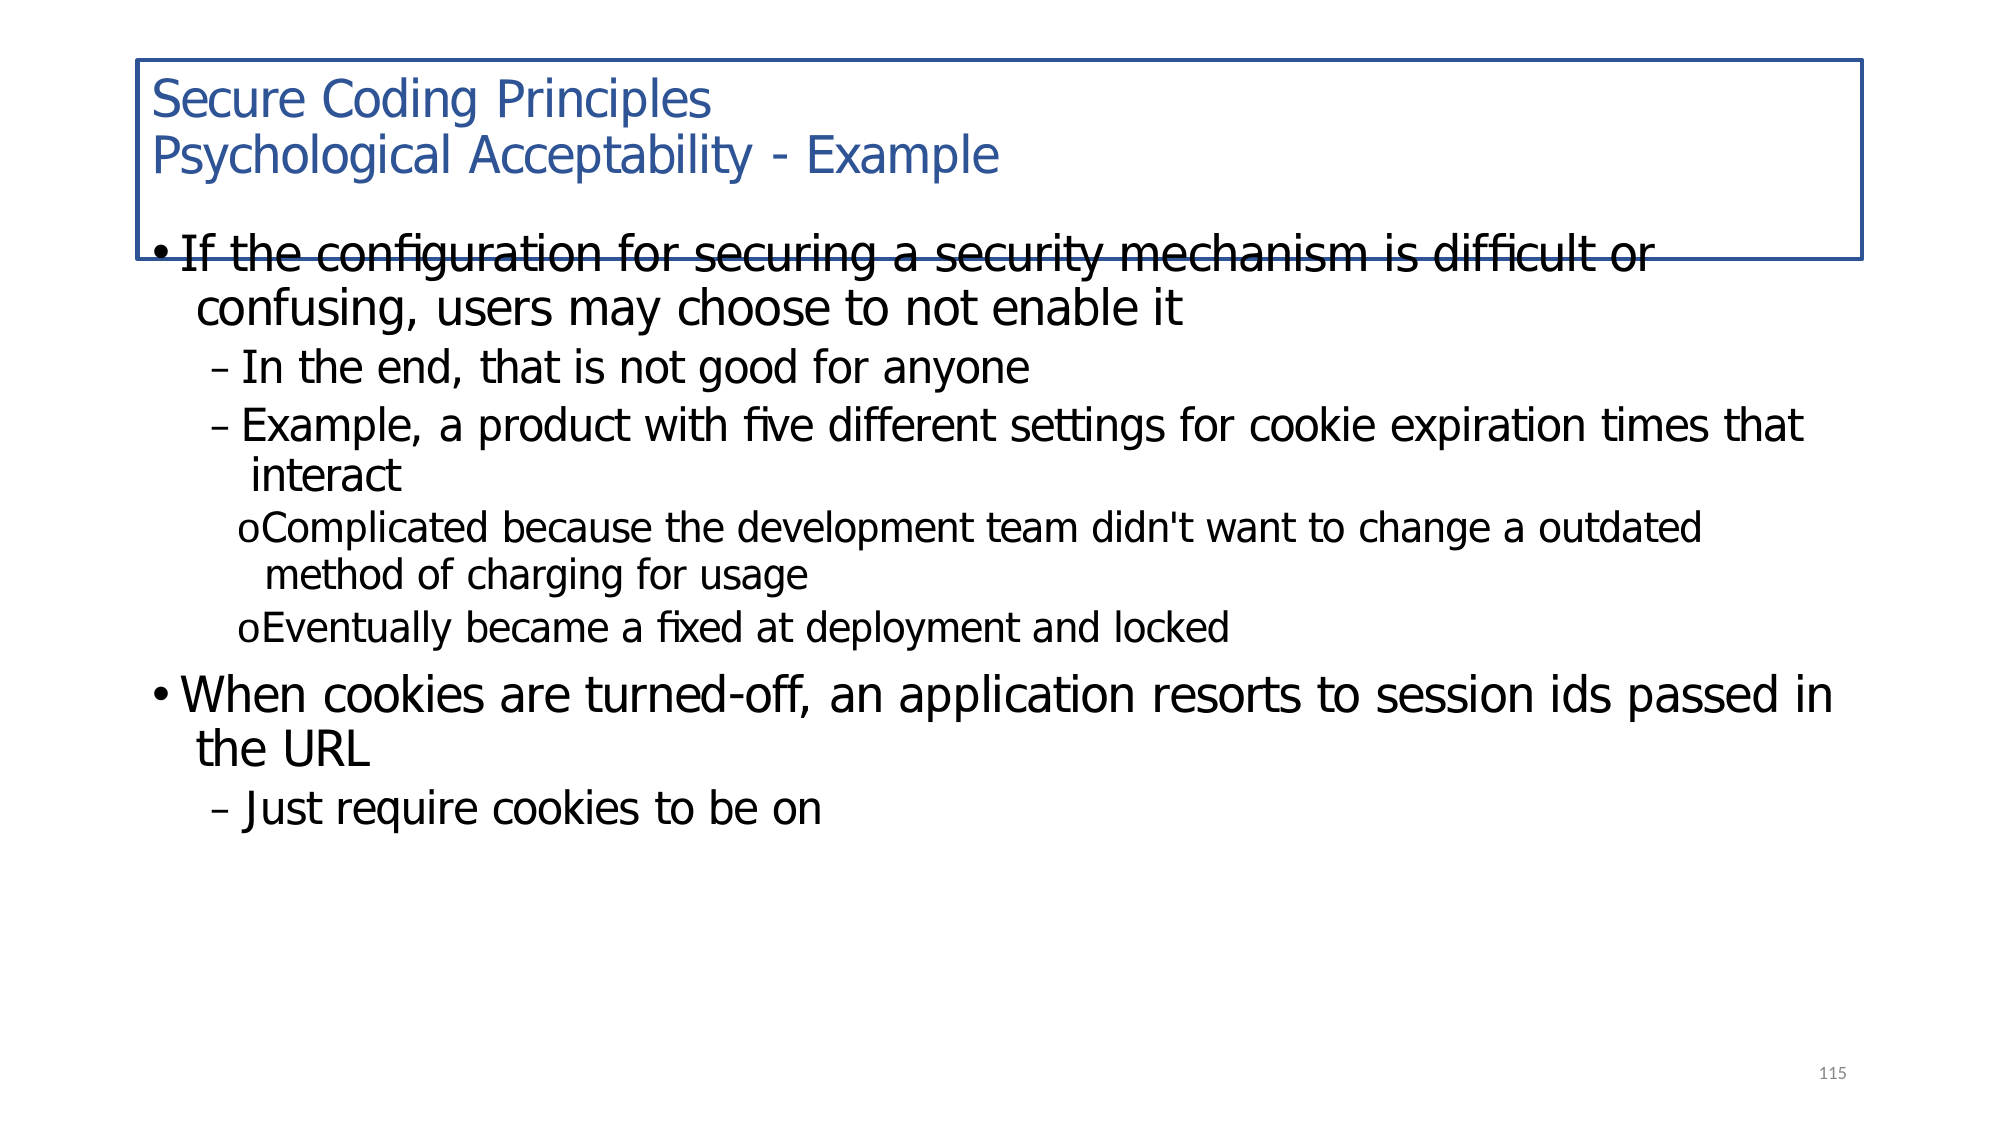

# Secure Coding Principles  Psychological Acceptability - Example
If the configuration for securing a security mechanism is difficult or  confusing, users may choose to not enable it
– In the end, that is not good for anyone
– Example, a product with five different settings for cookie expiration times that  interact
oComplicated because the development team didn't want to change a outdated
method of charging for usage
oEventually became a fixed at deployment and locked
When cookies are turned-off, an application resorts to session ids passed in  the URL
– Just require cookies to be on
115